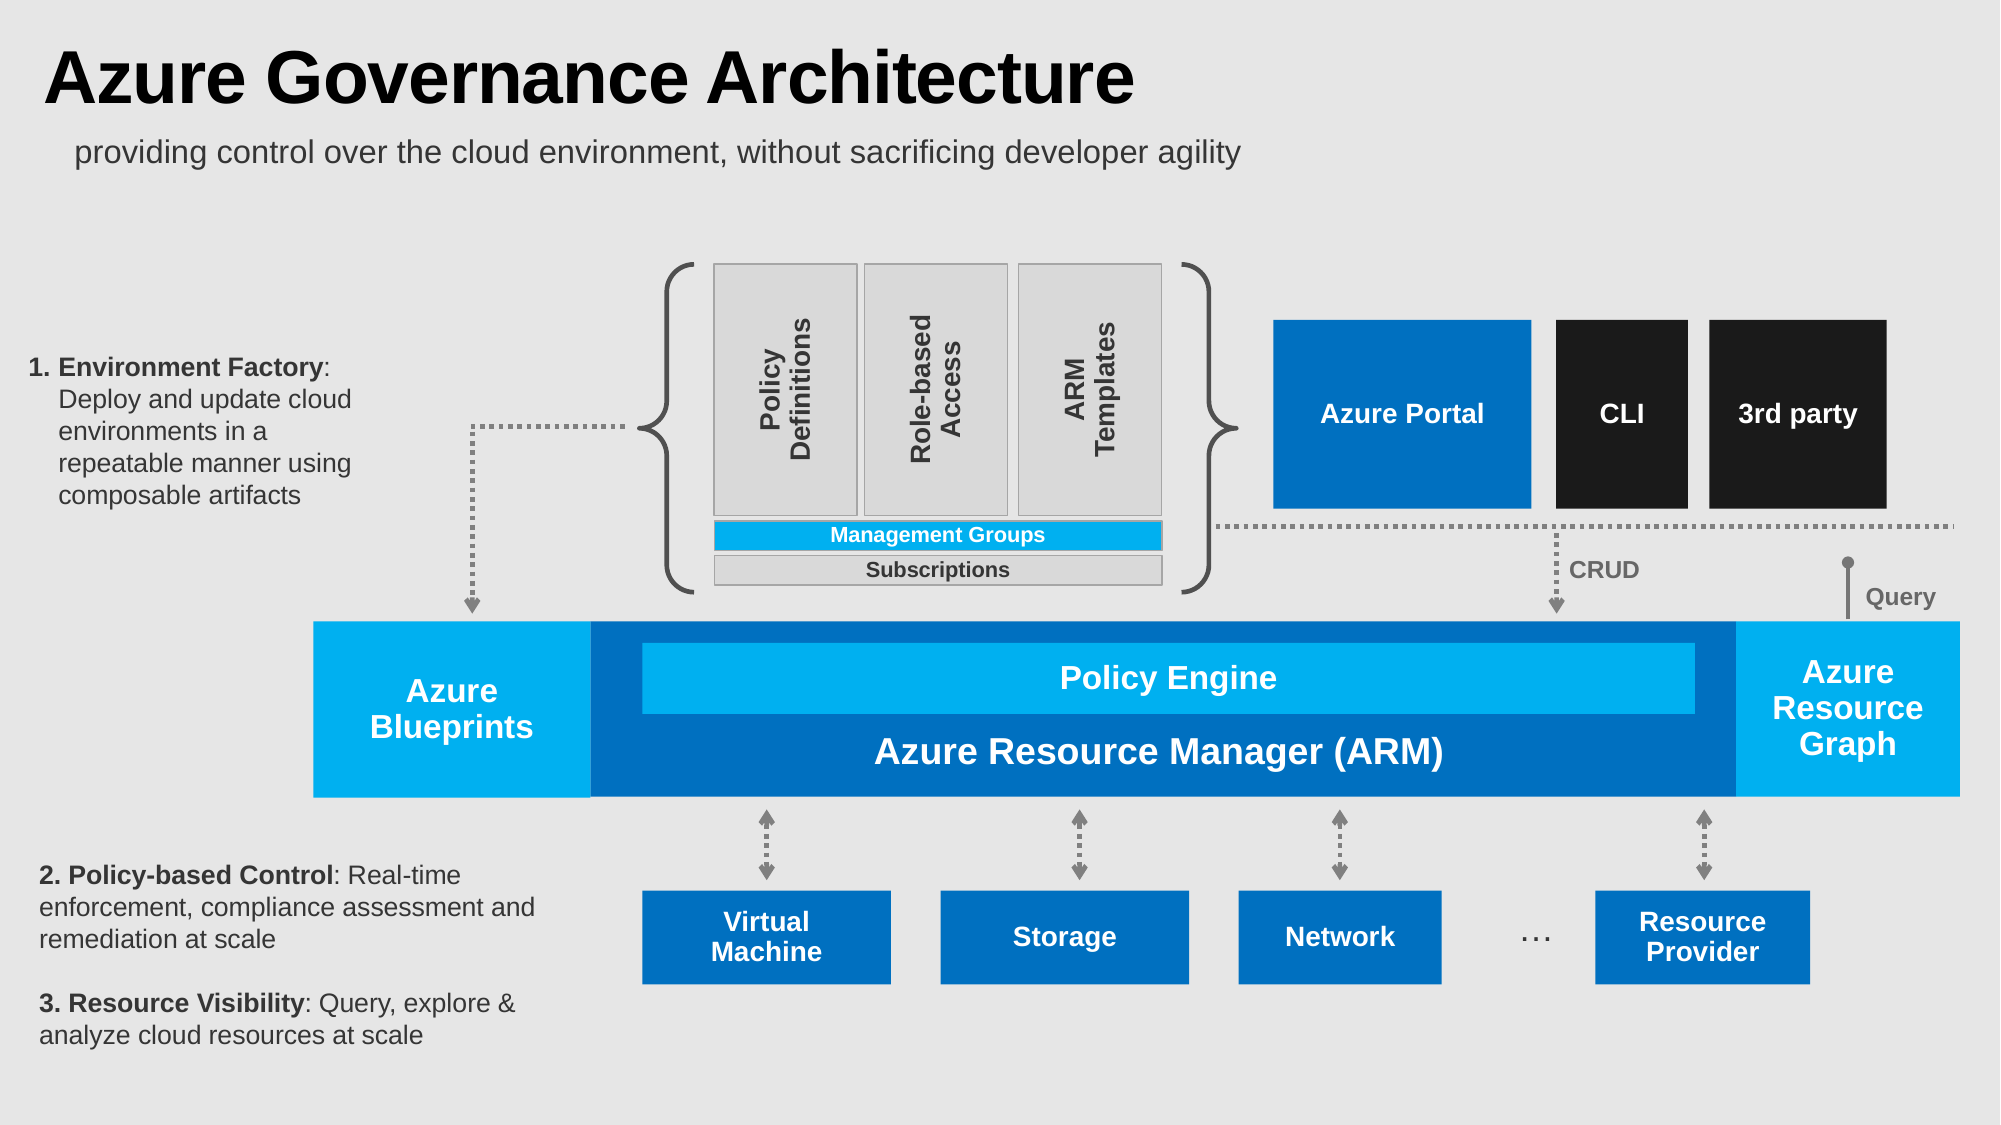

# Azure Governance Architecture
providing control over the cloud environment, without sacrificing developer agility
Policy Definitions
Role-based Access
ARM Templates

Management Groups
Subscriptions
Azure Portal
CLI
3rd party
Environment Factory: Deploy and update cloud environments in a repeatable manner using composable artifacts
CRUD
Query
Azure Blueprints
Azure Resource Graph

Policy Engine
Azure Resource Manager (ARM)
…
Virtual Machine
Storage
Network
Resource Provider
2. Policy-based Control: Real-time enforcement, compliance assessment and remediation at scale

3. Resource Visibility: Query, explore & analyze cloud resources at scale